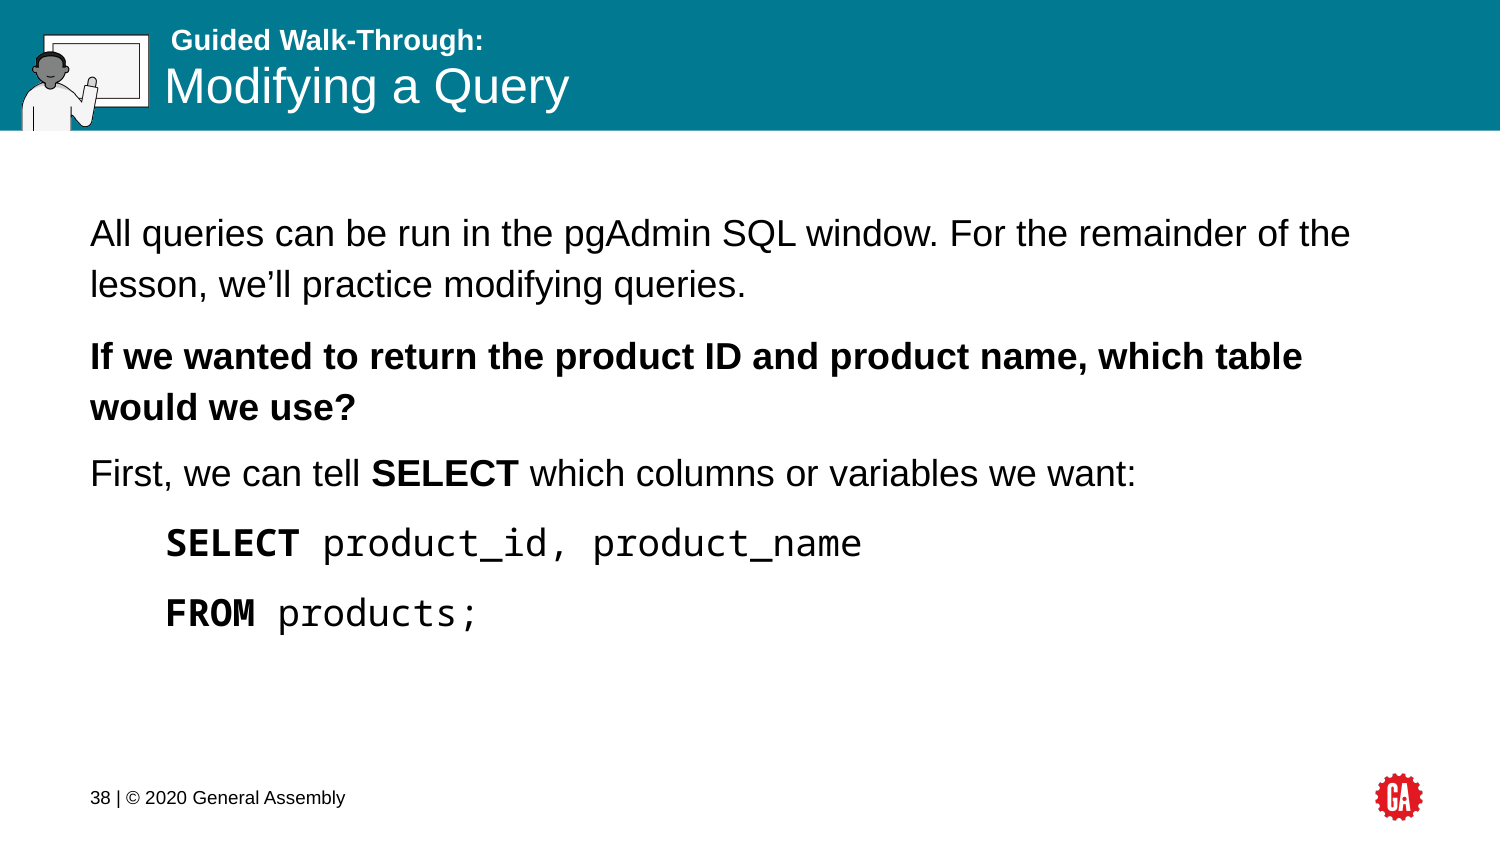

# Modifying a Query
All queries can be run in the pgAdmin SQL window. For the remainder of the lesson, we’ll practice modifying queries.
If we wanted to return the product ID and product name, which table would we use?
First, we can tell SELECT which columns or variables we want:
SELECT product_id, product_name
FROM products;

38 | © 2020 General Assembly

38